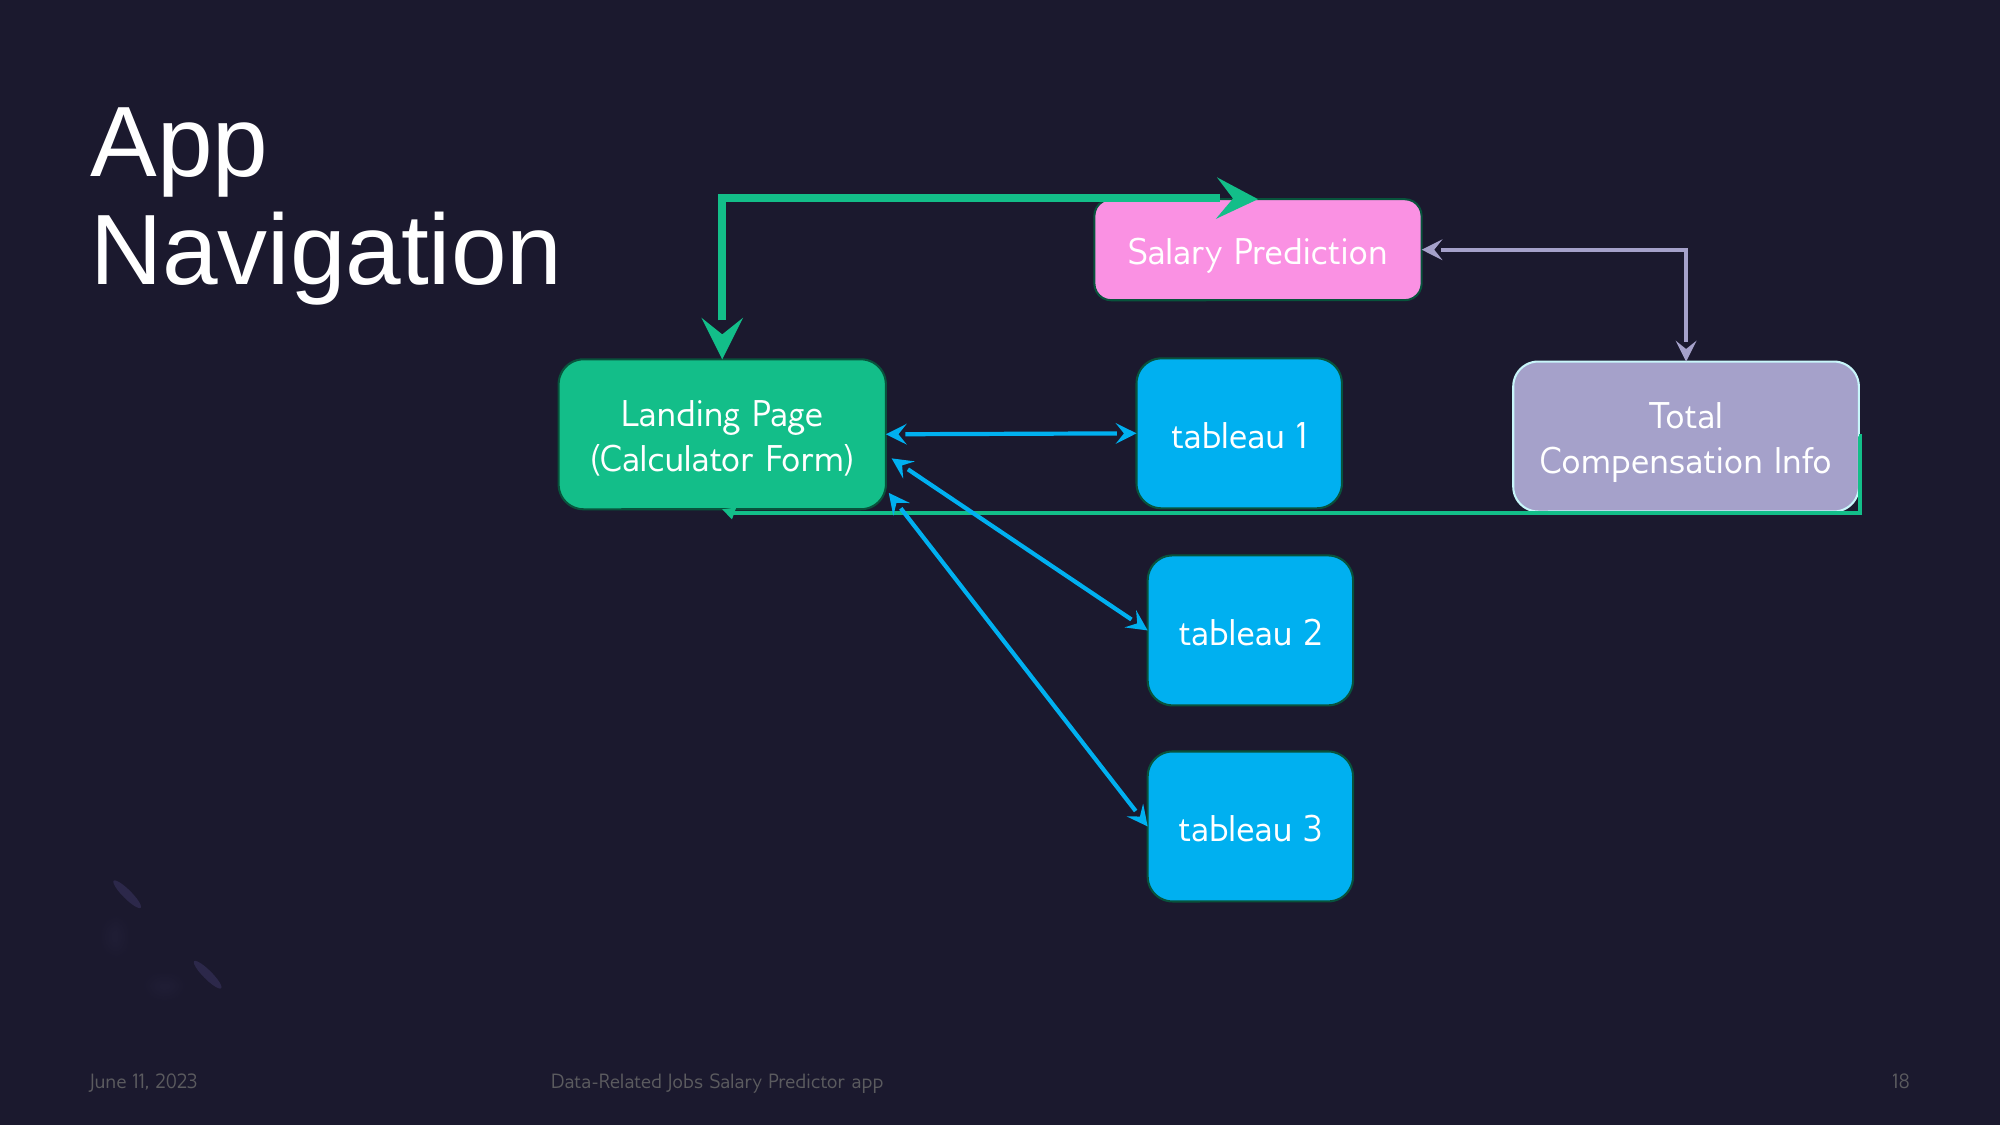

# App Navigation
Salary Prediction
tableau 1
Landing Page (Calculator Form)
Total Compensation Info
tableau 2
tableau 3
June 11, 2023
Data-Related Jobs Salary Predictor app
18